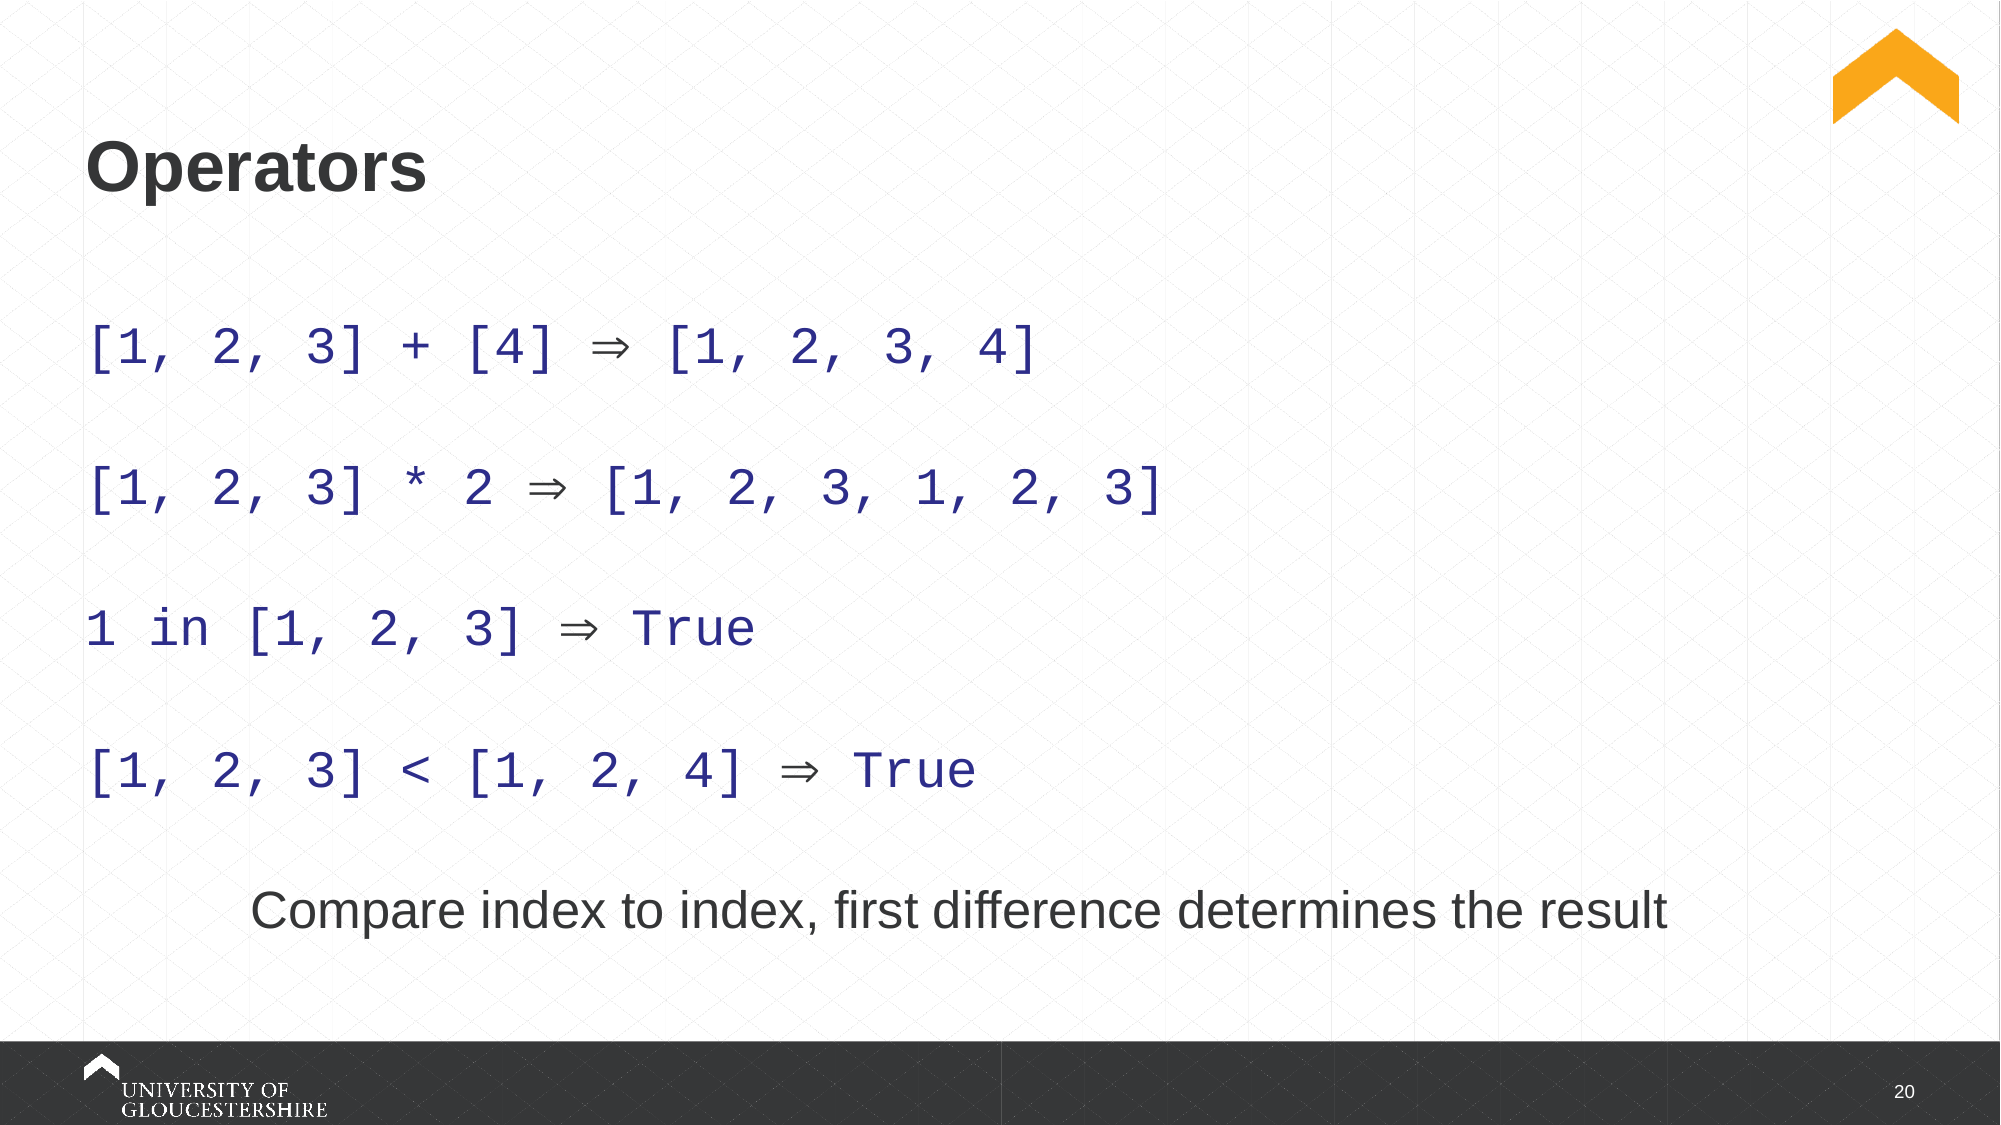

# Operators
[1, 2, 3] + [4] ⇒ [1, 2, 3, 4]

[1, 2, 3] * 2 ⇒ [1, 2, 3, 1, 2, 3]

1 in [1, 2, 3] ⇒ True

[1, 2, 3] < [1, 2, 4] ⇒ True

Compare index to index, first difference determines the result